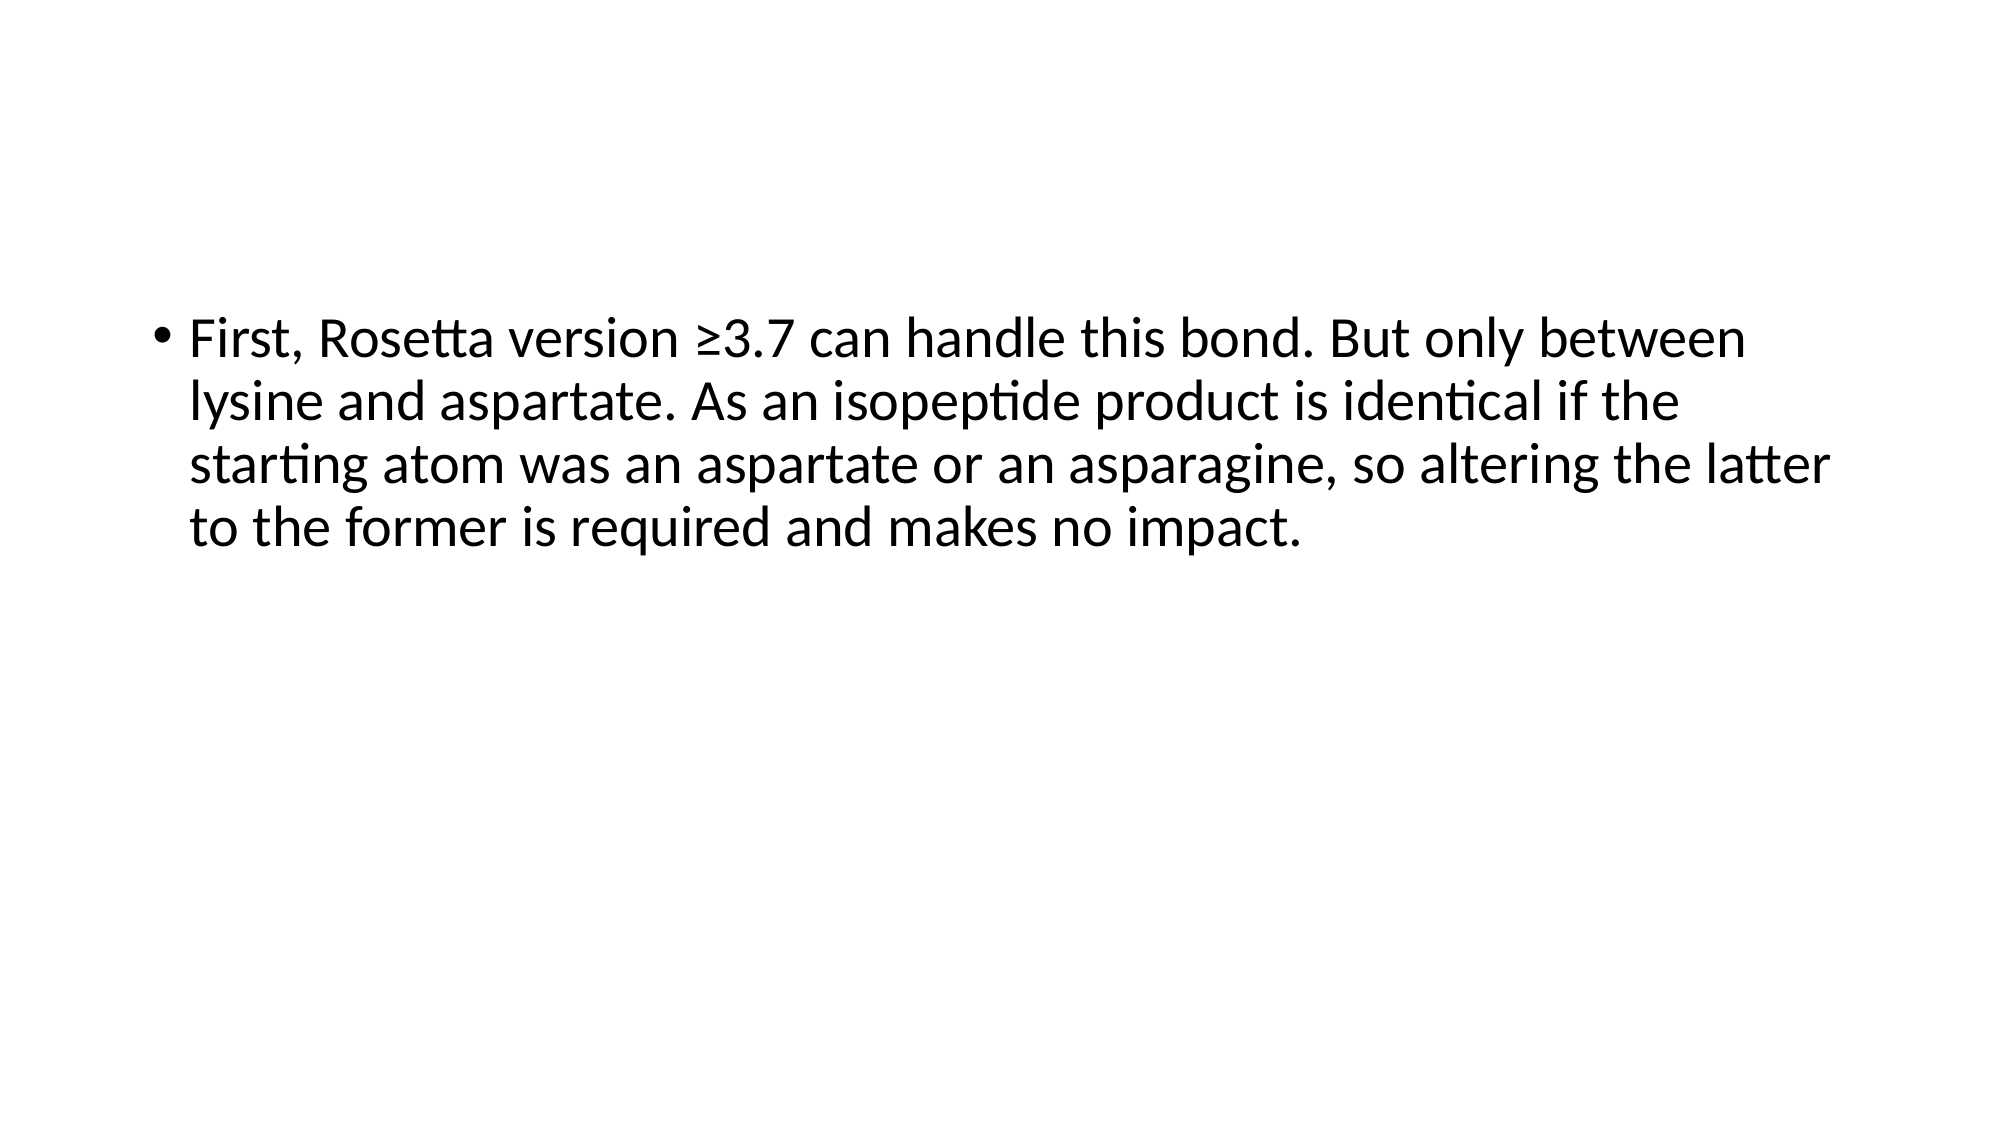

#
First, Rosetta version ≥3.7 can handle this bond. But only between lysine and aspartate. As an isopeptide product is identical if the starting atom was an aspartate or an asparagine, so altering the latter to the former is required and makes no impact.